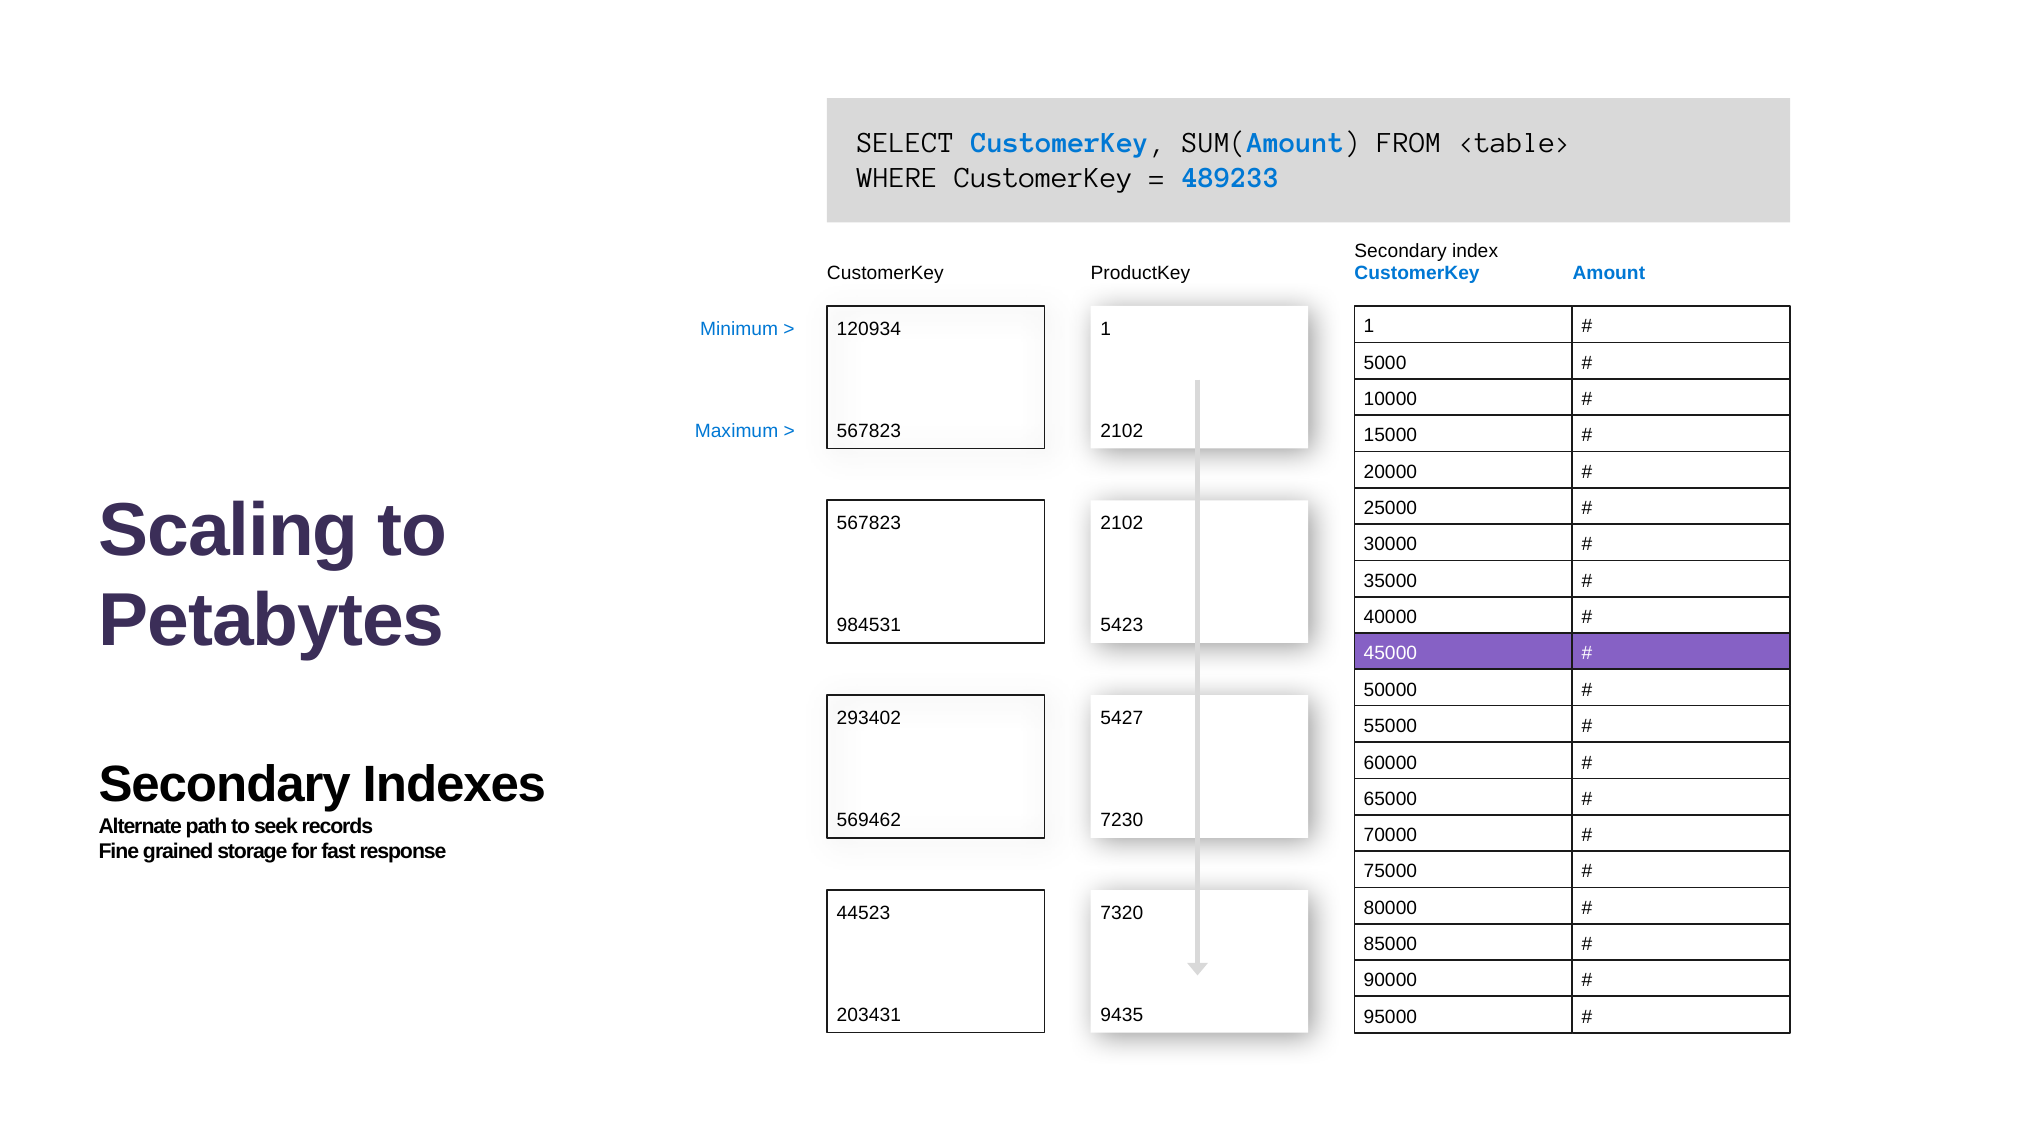

SELECT CustomerKey, SUM(Amount) FROM <table>
WHERE CustomerKey = 489233
Secondary index CustomerKey
CustomerKey
ProductKey
Amount

120934
567823

1
2102
1
#
Minimum >
5000
#
10000
#
15000
#
Maximum >
20000
#
# Scaling to Petabytes Secondary Indexes Alternate path to seek records Fine grained storage for fast response
25000
#

567823
984531

2102
5423
30000
#
35000
#
40000
#
45000
#
50000
#

293402
569462

5427
7230
55000
#
60000
#
65000
#
70000
#
75000
#

80000
#

44523
203431

7320
9435
85000
#
90000
#

95000
#